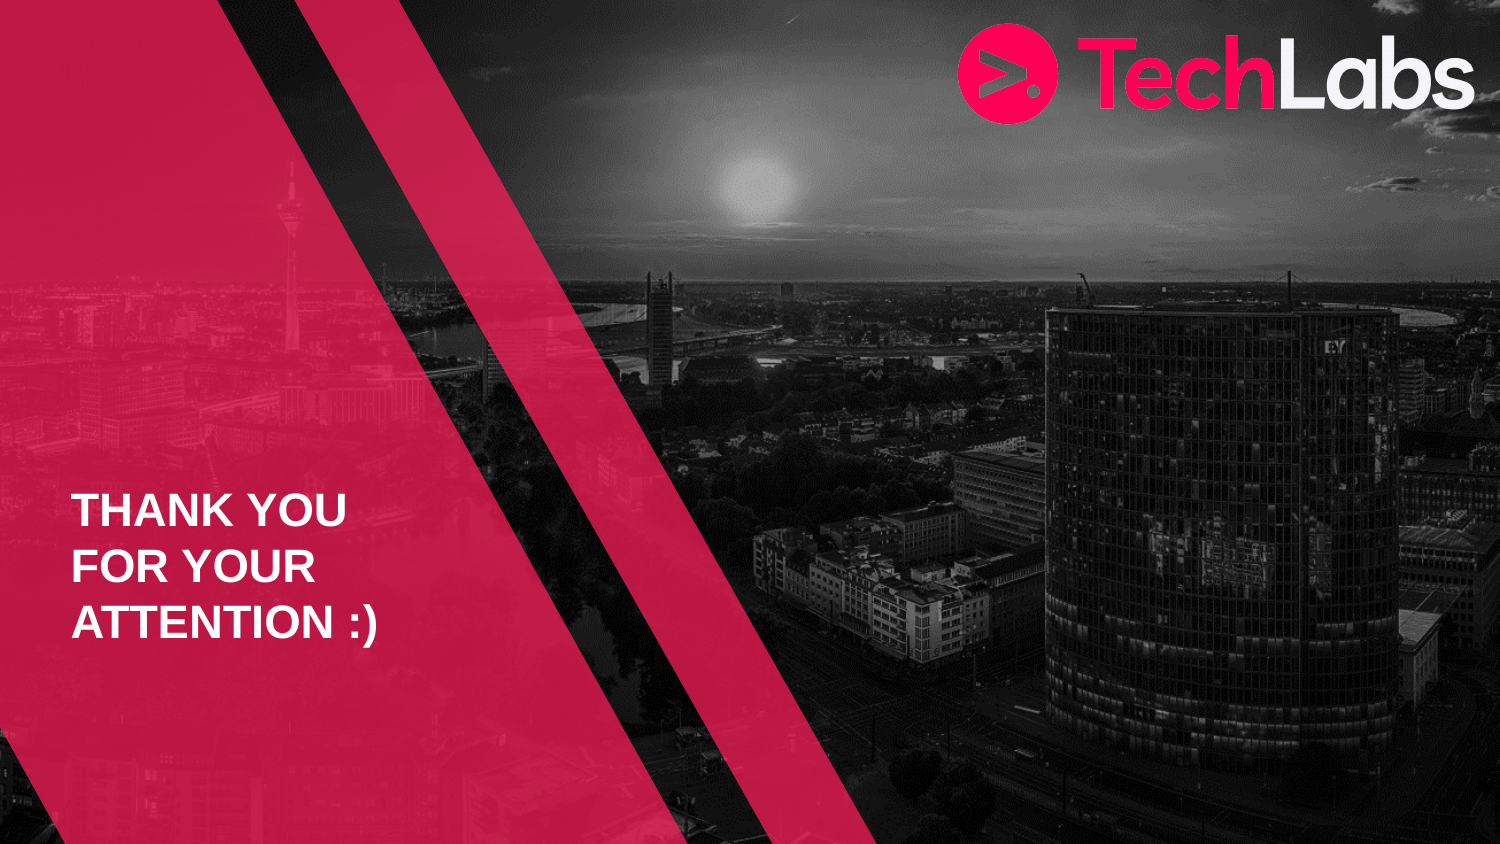

# THANK YOU FOR YOUR ATTENTION :)